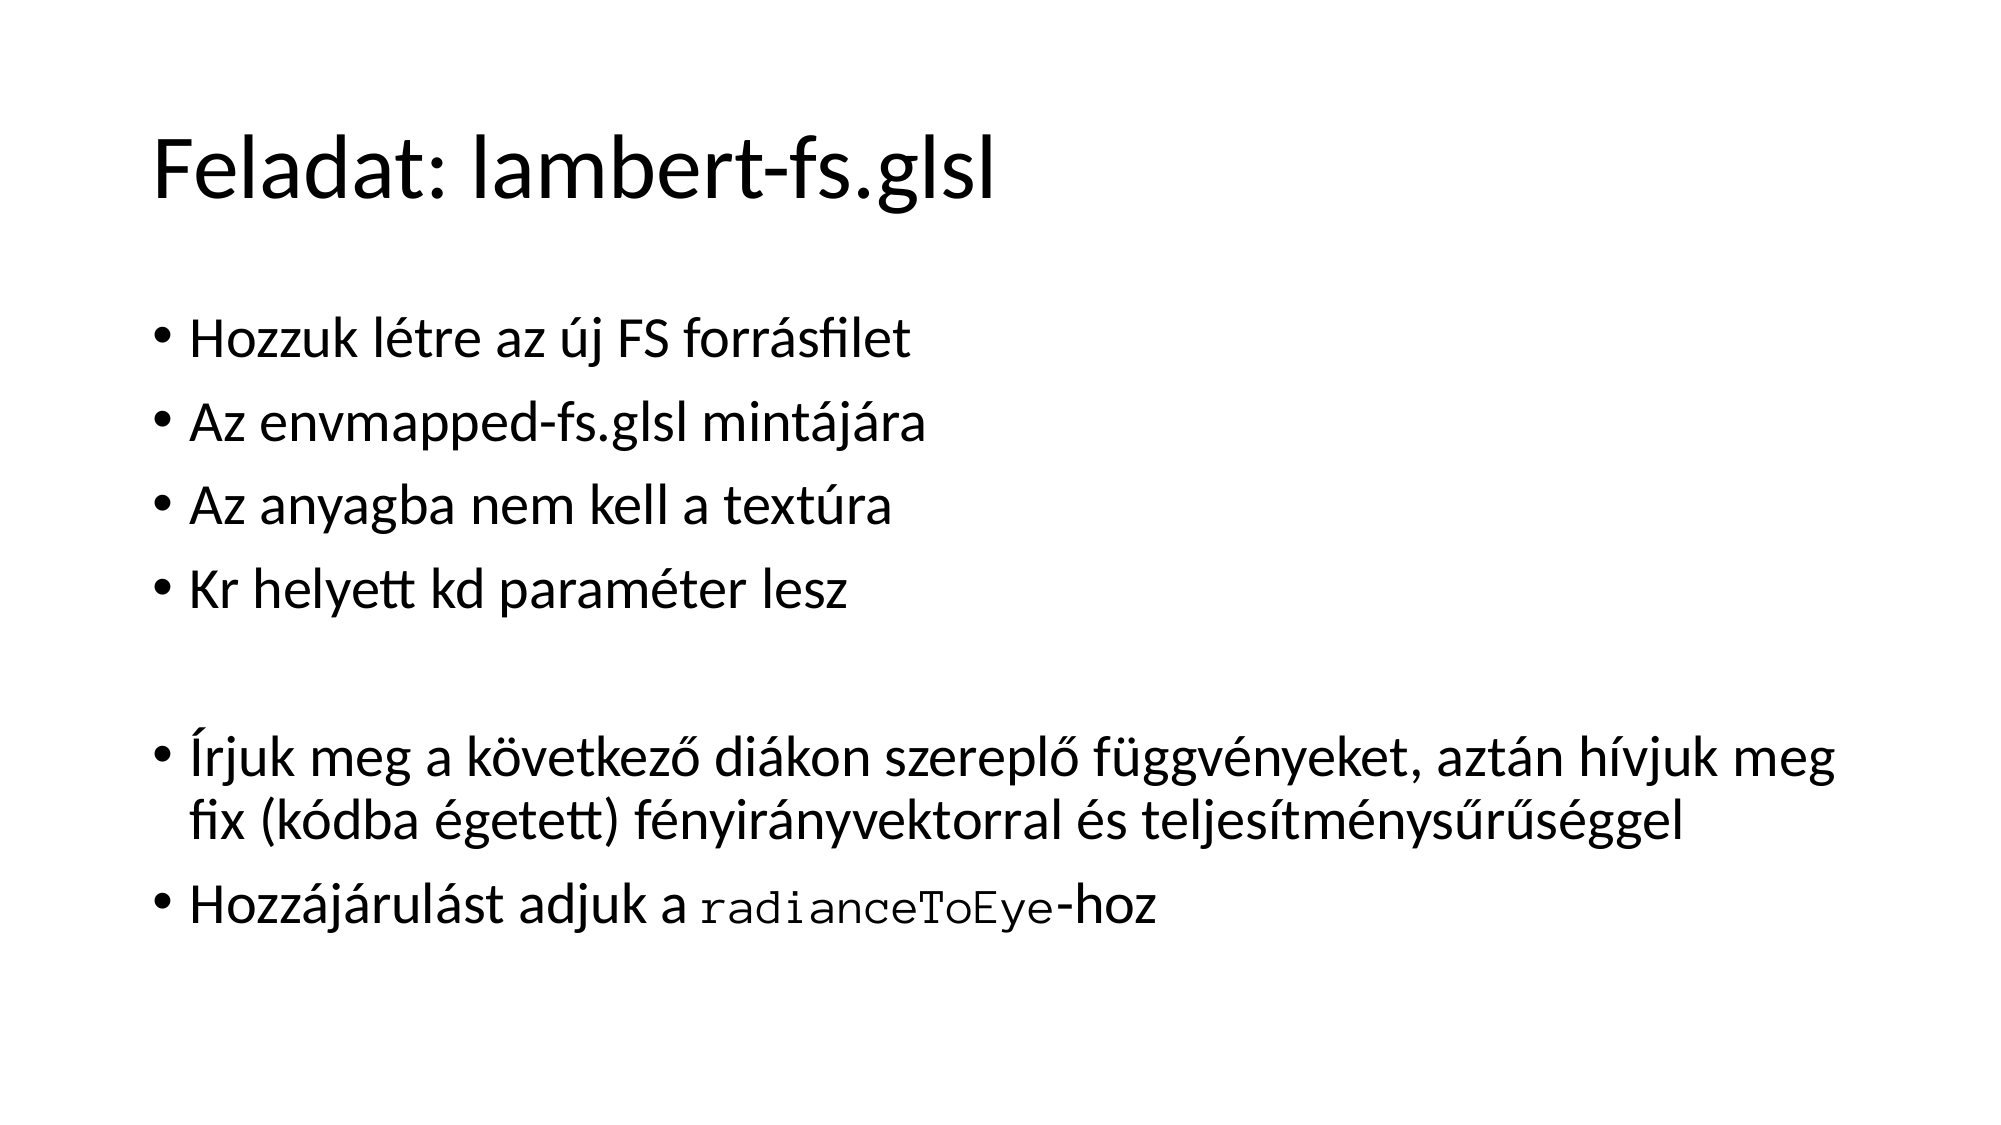

# Feladat: lambert-fs.glsl
Hozzuk létre az új FS forrásfilet
Az envmapped-fs.glsl mintájára
Az anyagba nem kell a textúra
Kr helyett kd paraméter lesz

Írjuk meg a következő diákon szereplő függvényeket, aztán hívjuk meg fix (kódba égetett) fényirányvektorral és teljesítménysűrűséggel
Hozzájárulást adjuk a radianceToEye-hoz